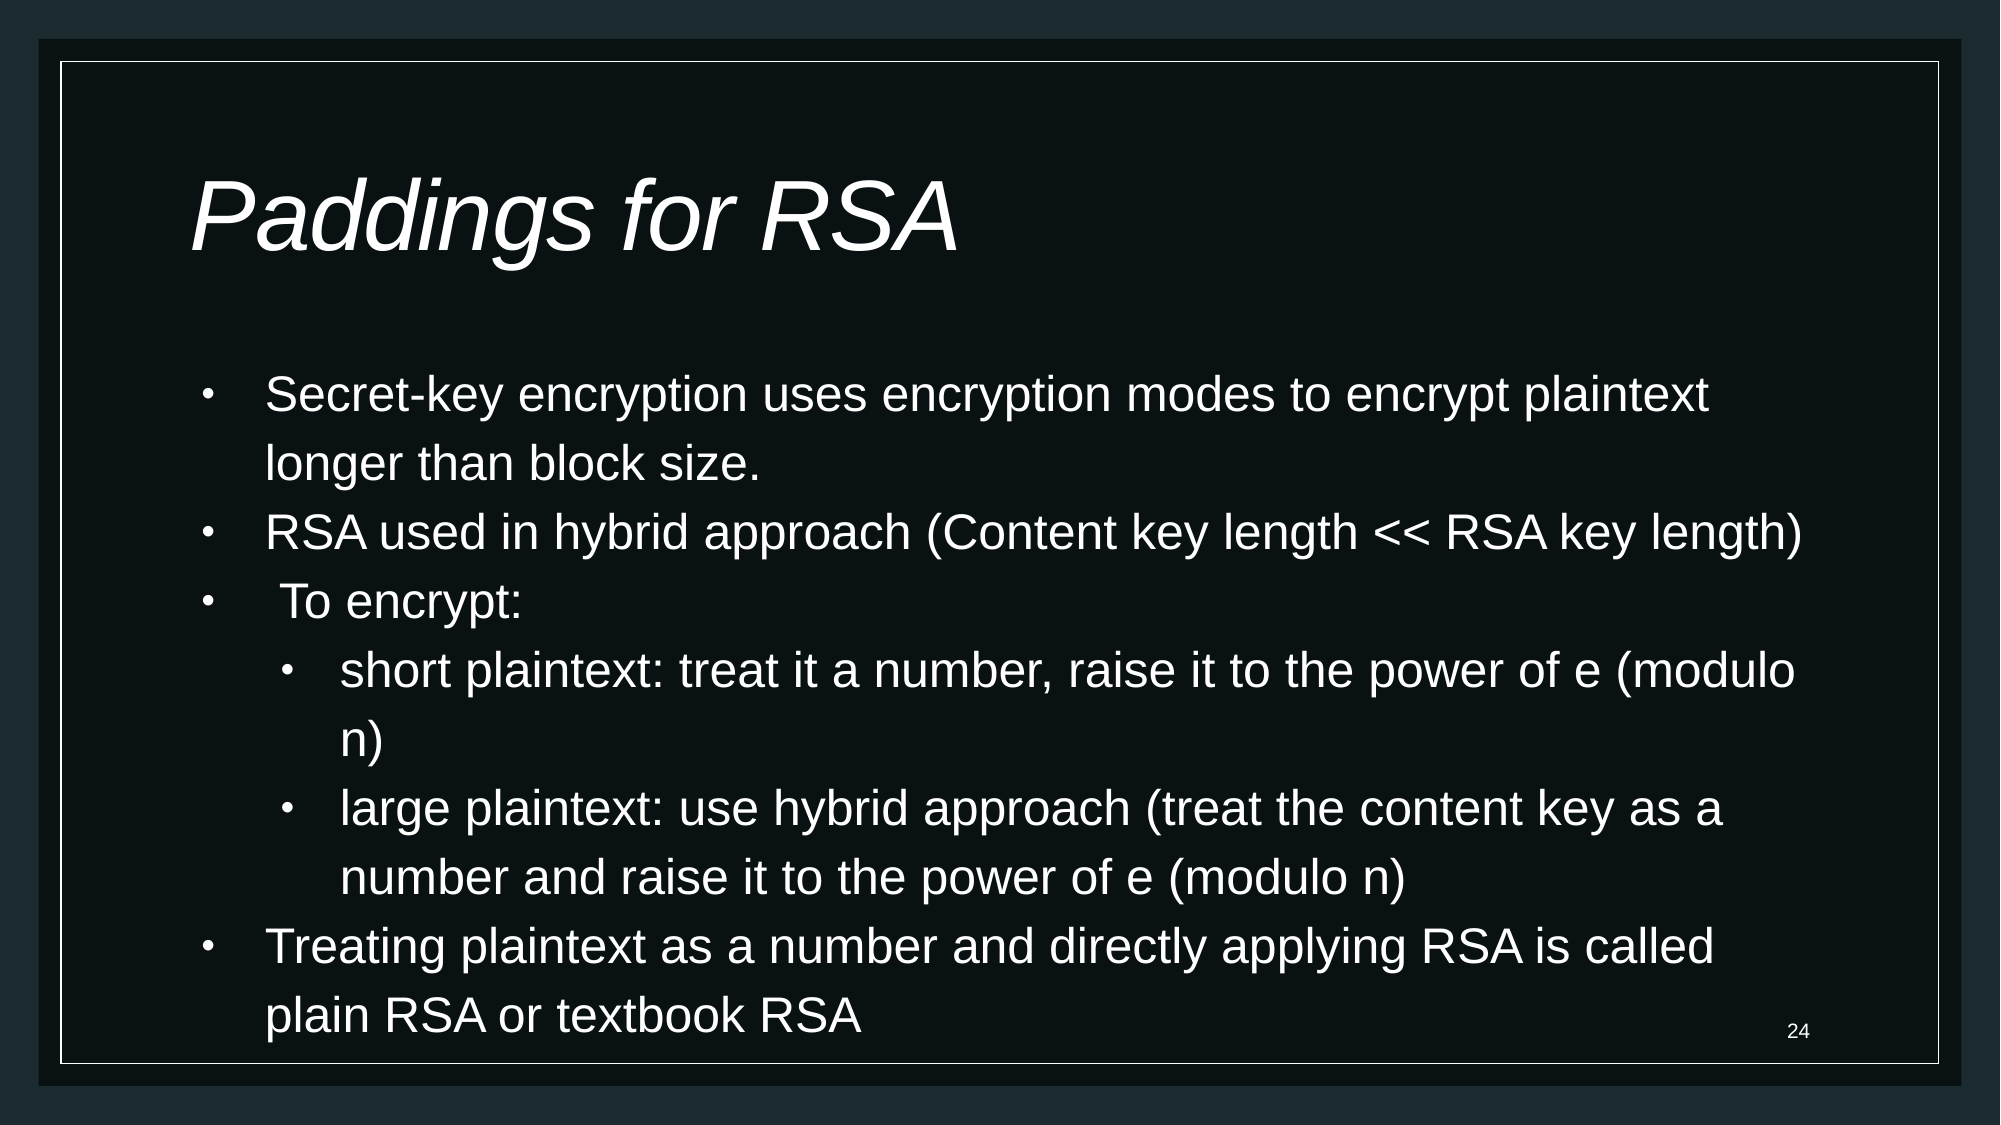

# Paddings for RSA
Secret-key encryption uses encryption modes to encrypt plaintext longer than block size.
RSA used in hybrid approach (Content key length << RSA key length)
 To encrypt:
short plaintext: treat it a number, raise it to the power of e (modulo n)
large plaintext: use hybrid approach (treat the content key as a number and raise it to the power of e (modulo n)
Treating plaintext as a number and directly applying RSA is called plain RSA or textbook RSA

24